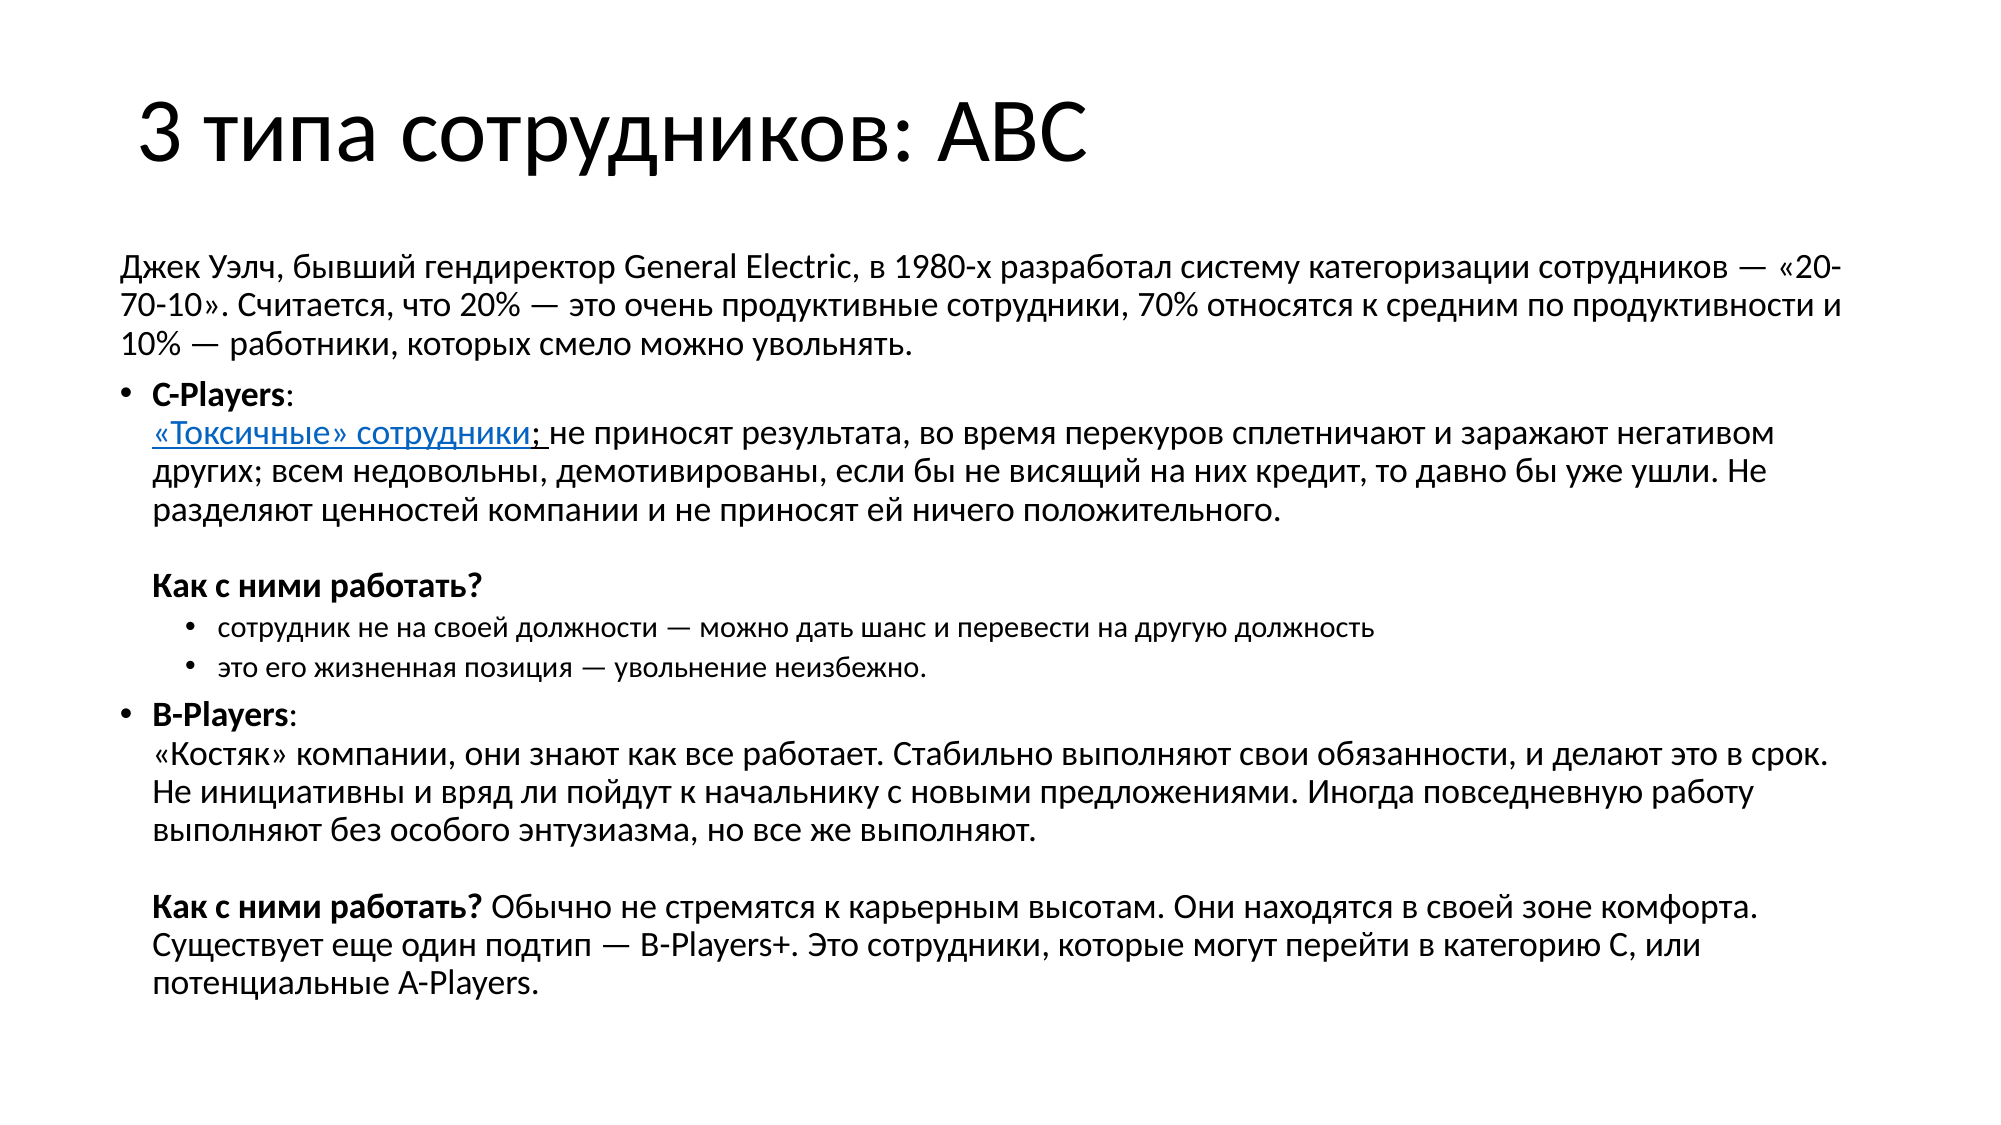

# 3 типа сотрудников: ABC
Джек Уэлч, бывший гендиректор General Electric, в 1980-х разработал систему категоризации сотрудников — «20-70-10». Считается, что 20% — это очень продуктивные сотрудники, 70% относятся к средним по продуктивности и 10% — работники, которых смело можно увольнять.
С-Players:
«Токсичные» сотрудники; не приносят результата, во время перекуров сплетничают и заражают негативом других; всем недовольны, демотивированы, если бы не висящий на них кредит, то давно бы уже ушли. Не разделяют ценностей компании и не приносят ей ничего положительного.
Как с ними работать?
сотрудник не на своей должности — можно дать шанс и перевести на другую должность
это его жизненная позиция — увольнение неизбежно.
В-Players:
«Костяк» компании, они знают как все работает. Стабильно выполняют свои обязанности, и делают это в срок. Не инициативны и вряд ли пойдут к начальнику с новыми предложениями. Иногда повседневную работу выполняют без особого энтузиазма, но все же выполняют.
Как с ними работать? Обычно не стремятся к карьерным высотам. Они находятся в своей зоне комфорта. Существует еще один подтип — В-Players+. Это сотрудники, которые могут перейти в категорию С, или потенциальные А-Players.